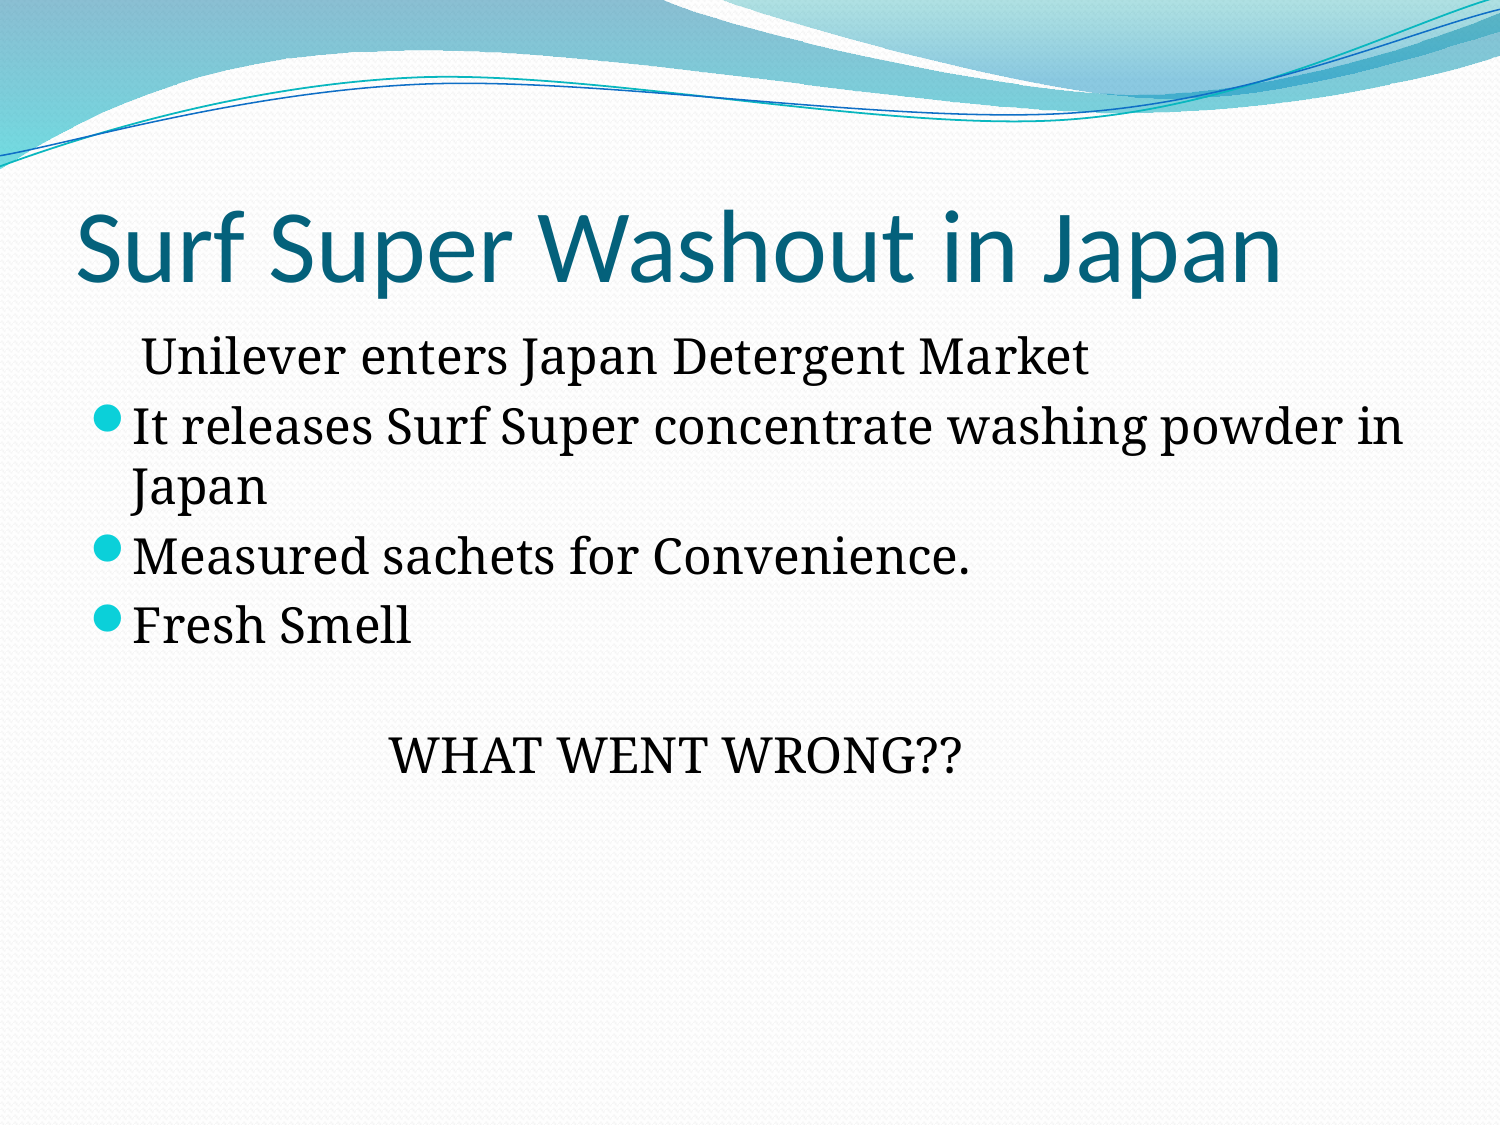

# Surf Super Washout in Japan
    Unilever enters Japan Detergent Market
It releases Surf Super concentrate washing powder in Japan
Measured sachets for Convenience.
Fresh Smell
                       WHAT WENT WRONG??